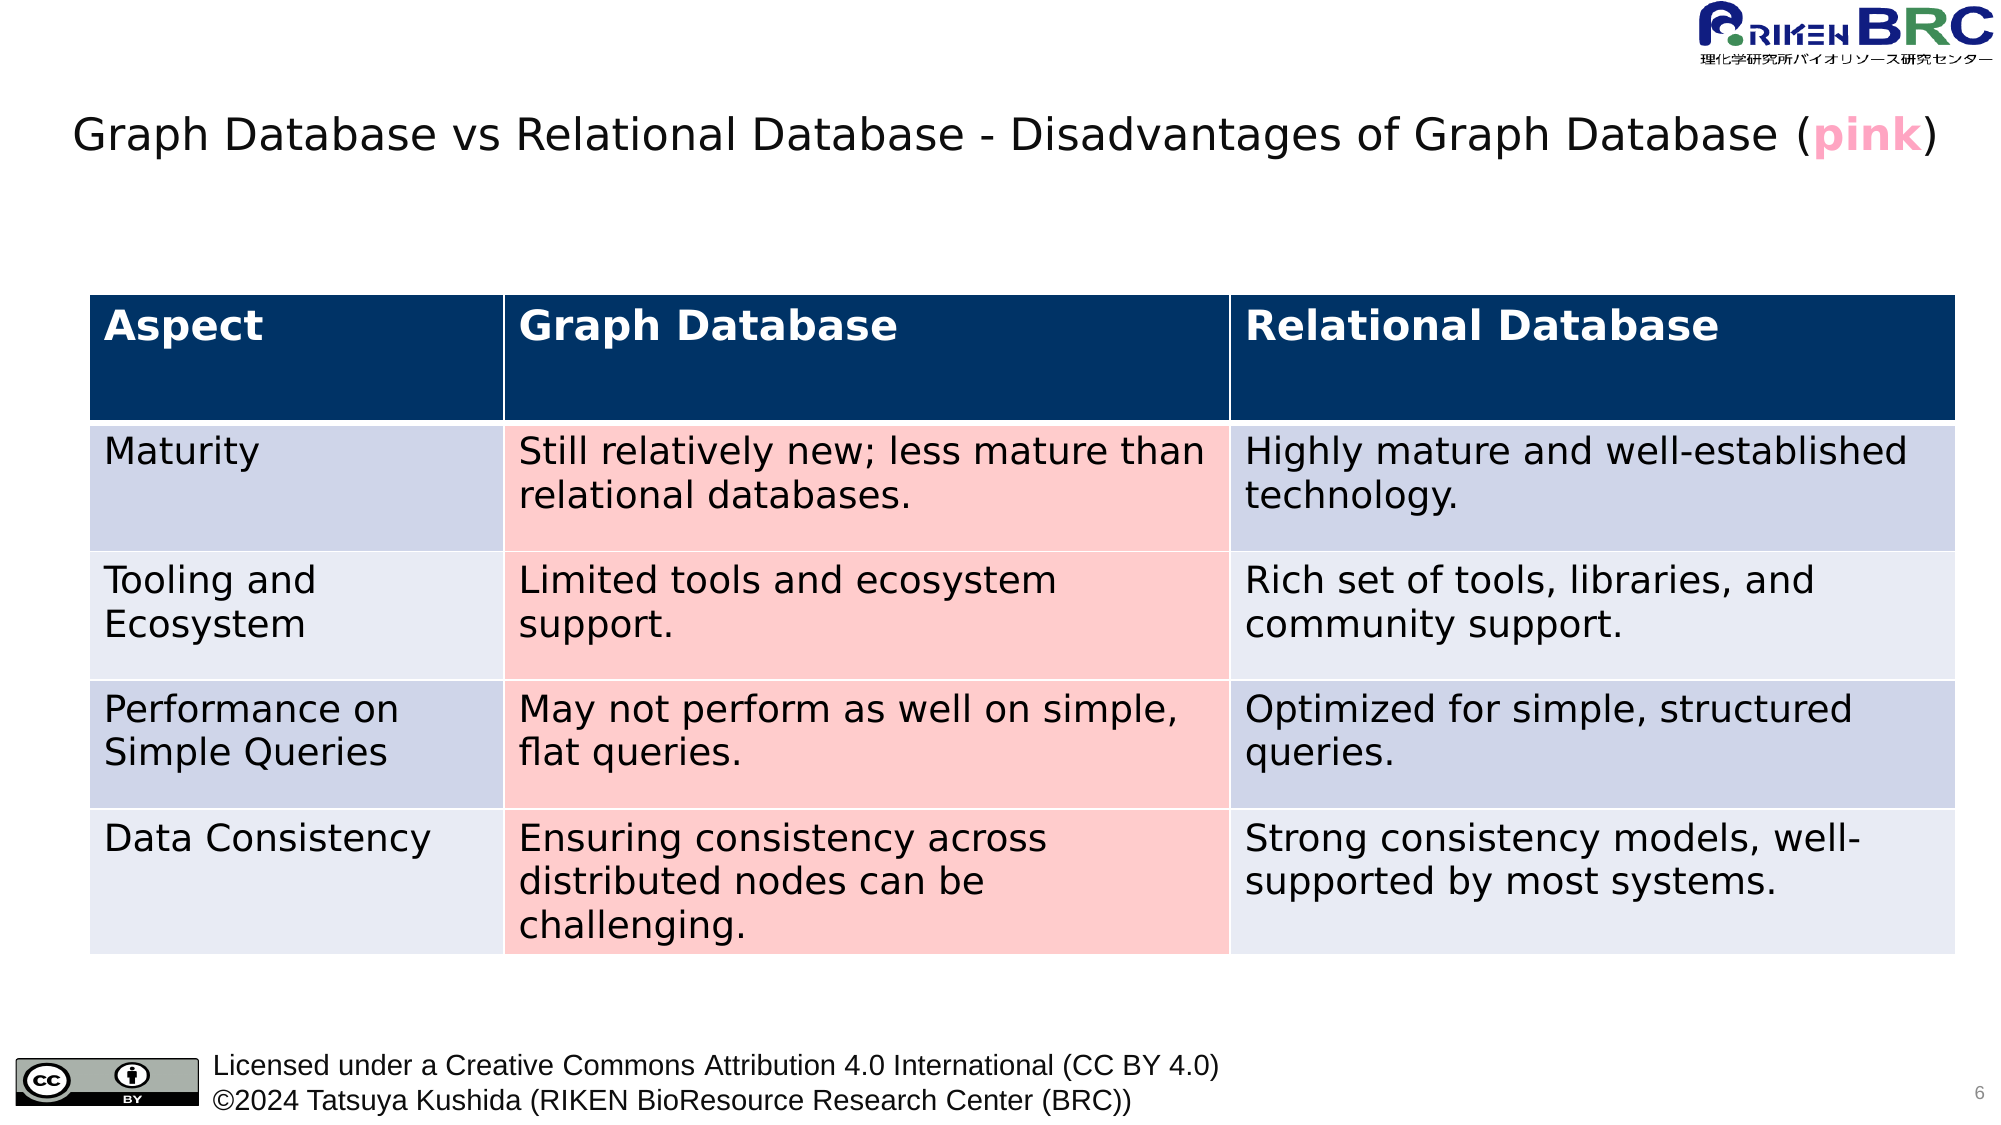

# Graph Database vs Relational Database - Disadvantages of Graph Database (pink)
| Aspect | Graph Database | Relational Database |
| --- | --- | --- |
| Maturity | Still relatively new; less mature than relational databases. | Highly mature and well-established technology. |
| Tooling and Ecosystem | Limited tools and ecosystem support. | Rich set of tools, libraries, and community support. |
| Performance on Simple Queries | May not perform as well on simple, flat queries. | Optimized for simple, structured queries. |
| Data Consistency | Ensuring consistency across distributed nodes can be challenging. | Strong consistency models, well-supported by most systems. |
6